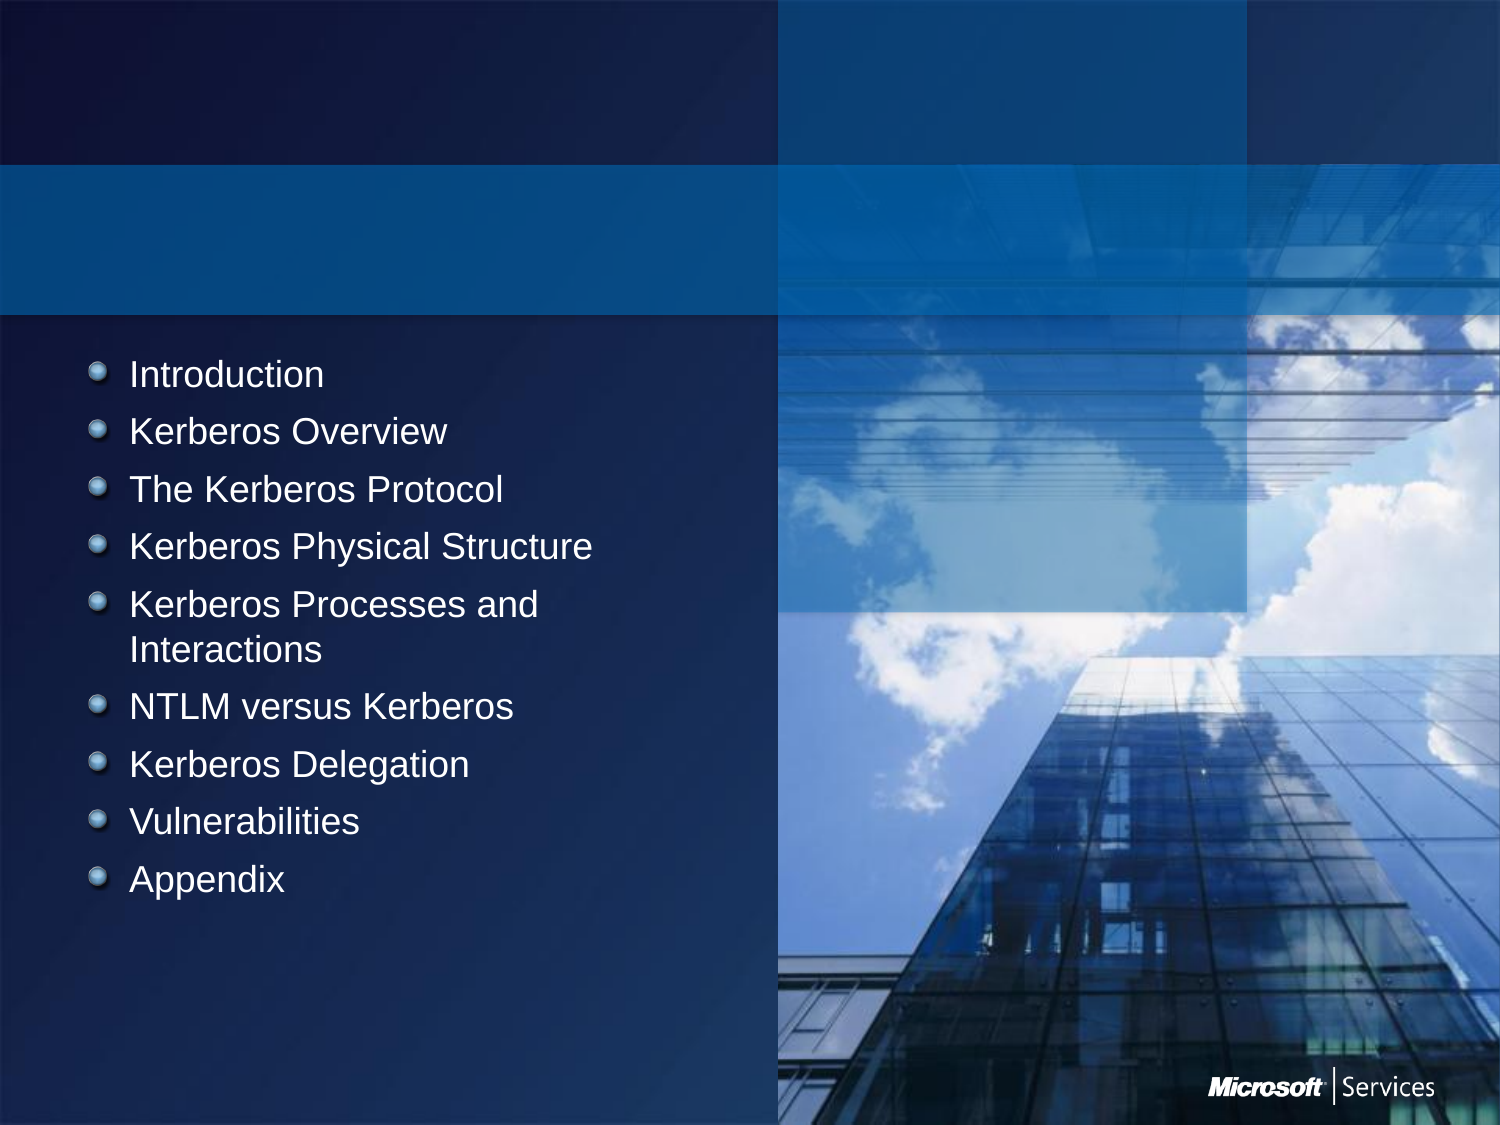

#
Introduction
Kerberos Overview
The Kerberos Protocol
Kerberos Physical Structure
Kerberos Processes and Interactions
NTLM versus Kerberos
Kerberos Delegation
Vulnerabilities
Appendix